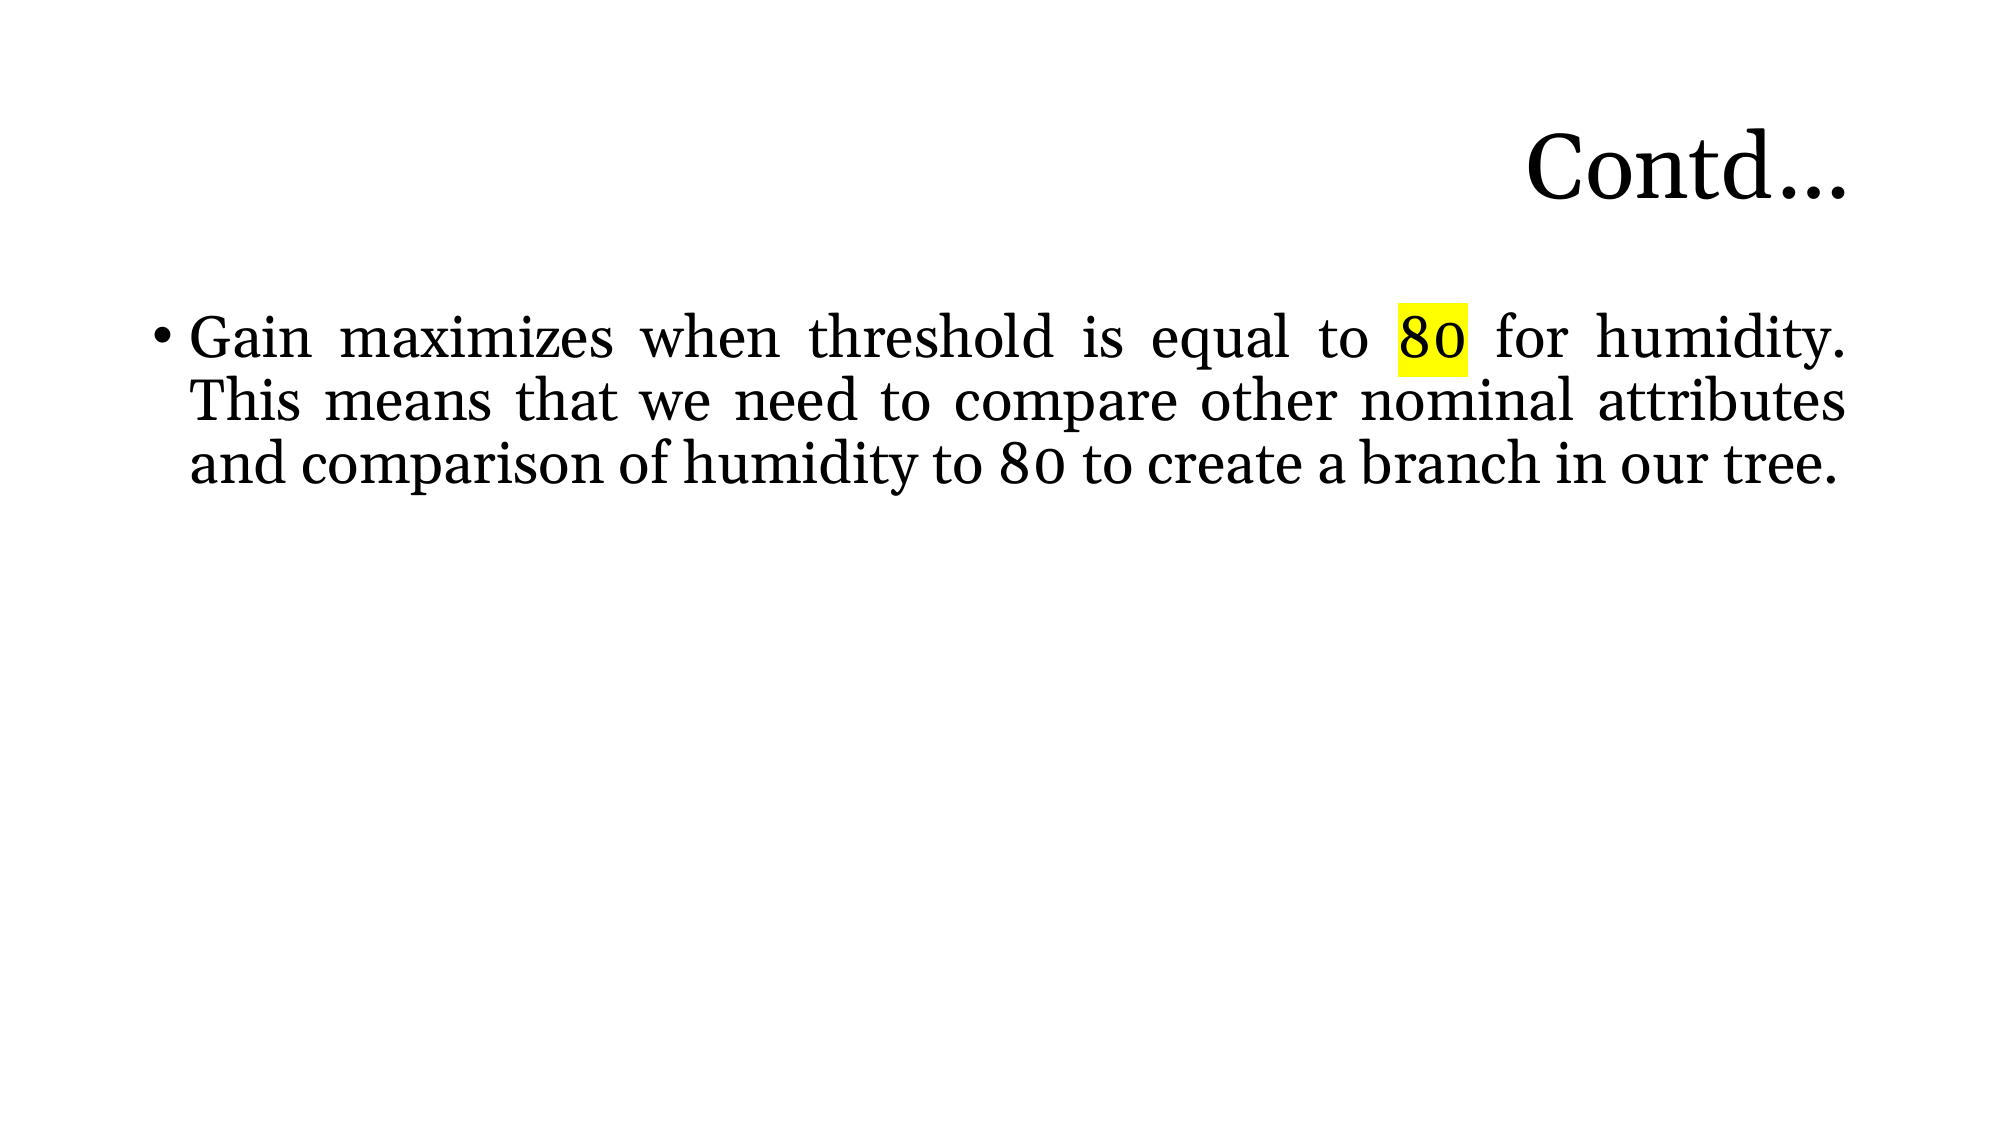

# Contd…
Gain maximizes when threshold is equal to 80 for humidity. This means that we need to compare other nominal attributes and comparison of humidity to 80 to create a branch in our tree.